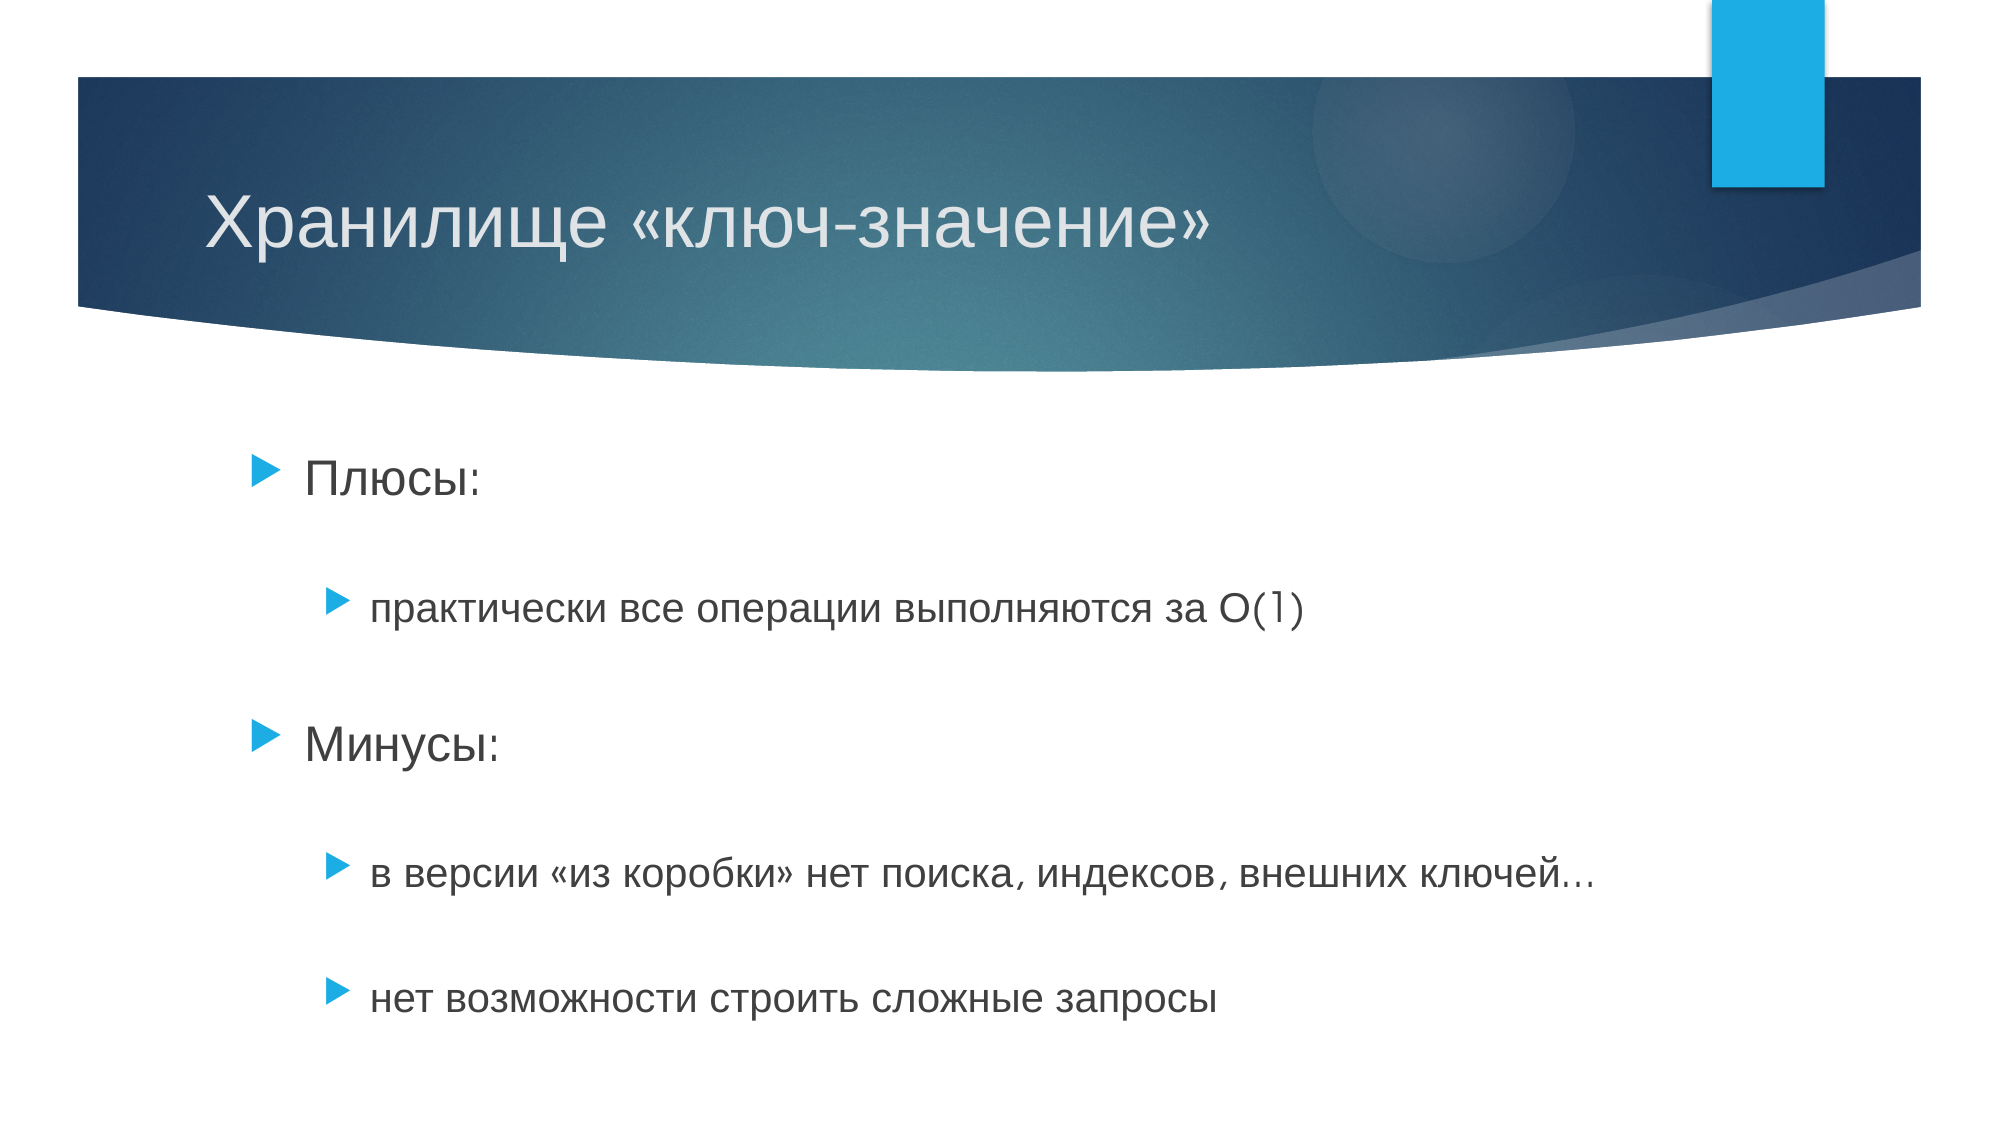

# Хранилище «ключ-значение»
Плюсы:
практически все операции выполняются за О(1)
Минусы:
в версии «из коробки» нет поиска, индексов, внешних ключей…
нет возможности строить сложные запросы